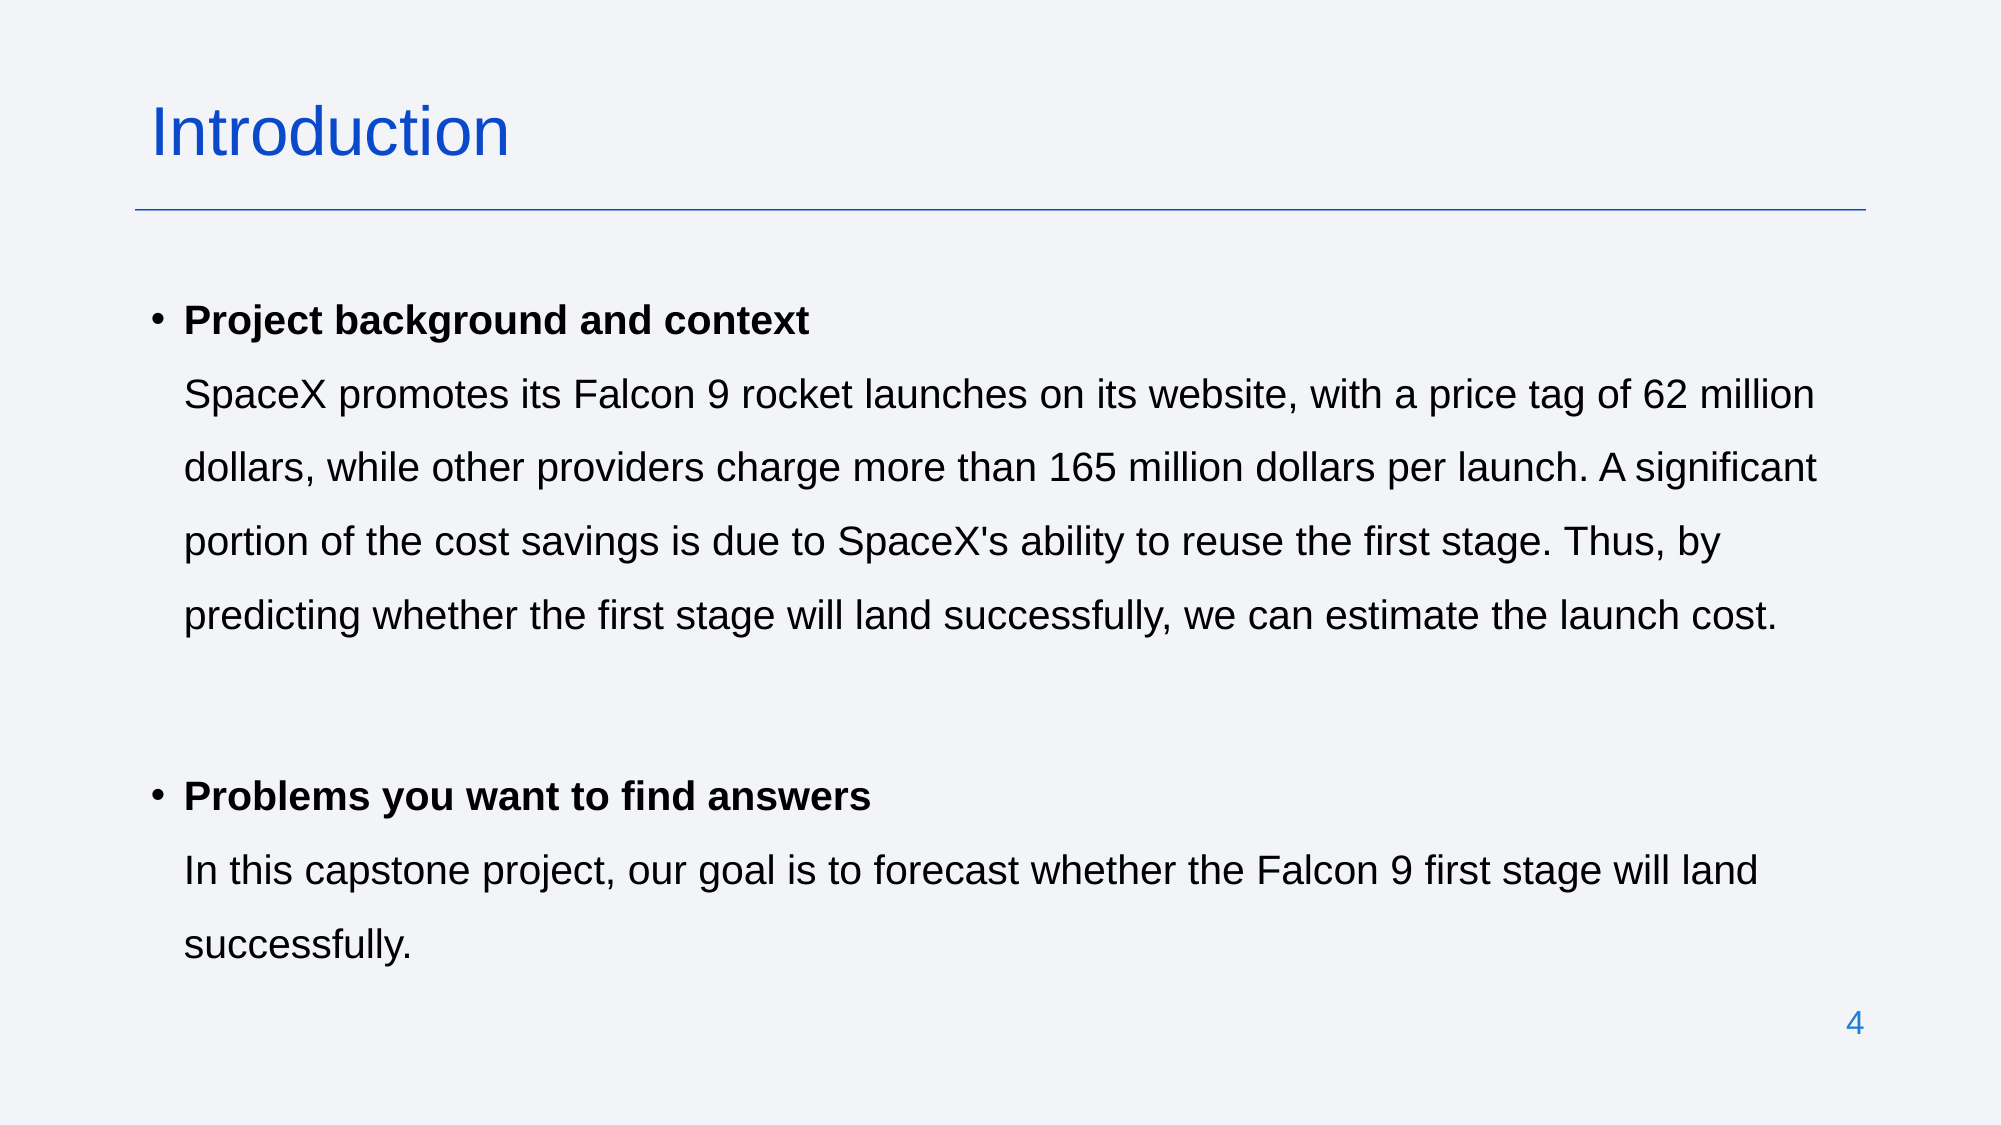

Introduction
Project background and context
SpaceX promotes its Falcon 9 rocket launches on its website, with a price tag of 62 million dollars, while other providers charge more than 165 million dollars per launch. A significant portion of the cost savings is due to SpaceX's ability to reuse the first stage. Thus, by predicting whether the first stage will land successfully, we can estimate the launch cost.

Problems you want to find answers
In this capstone project, our goal is to forecast whether the Falcon 9 first stage will land successfully.
4